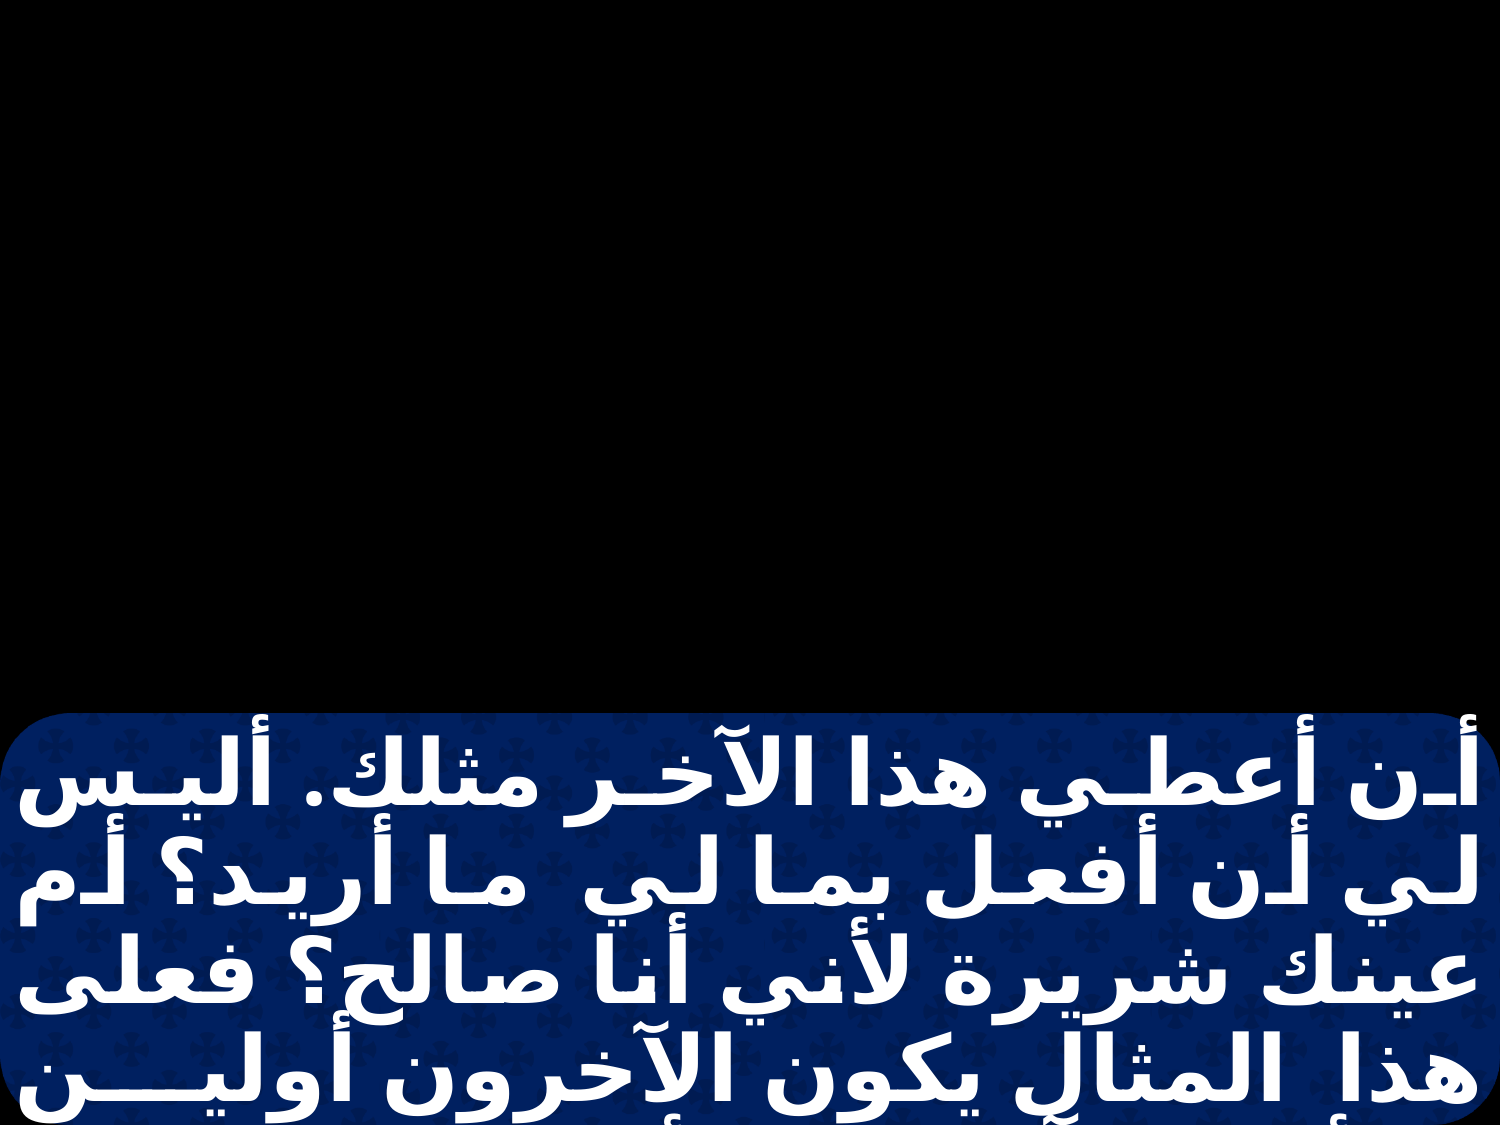

أن أعطي هذا الآخر مثلك. أليس لي أن أفعل بما لي  ما أريد؟ أم عينك شريرة لأني أنا صالح؟ فعلى هذا  المثال يكون الآخرون أولين والأولون آخرين لأن  المدعوين كثيرون والمختارين قليلون".